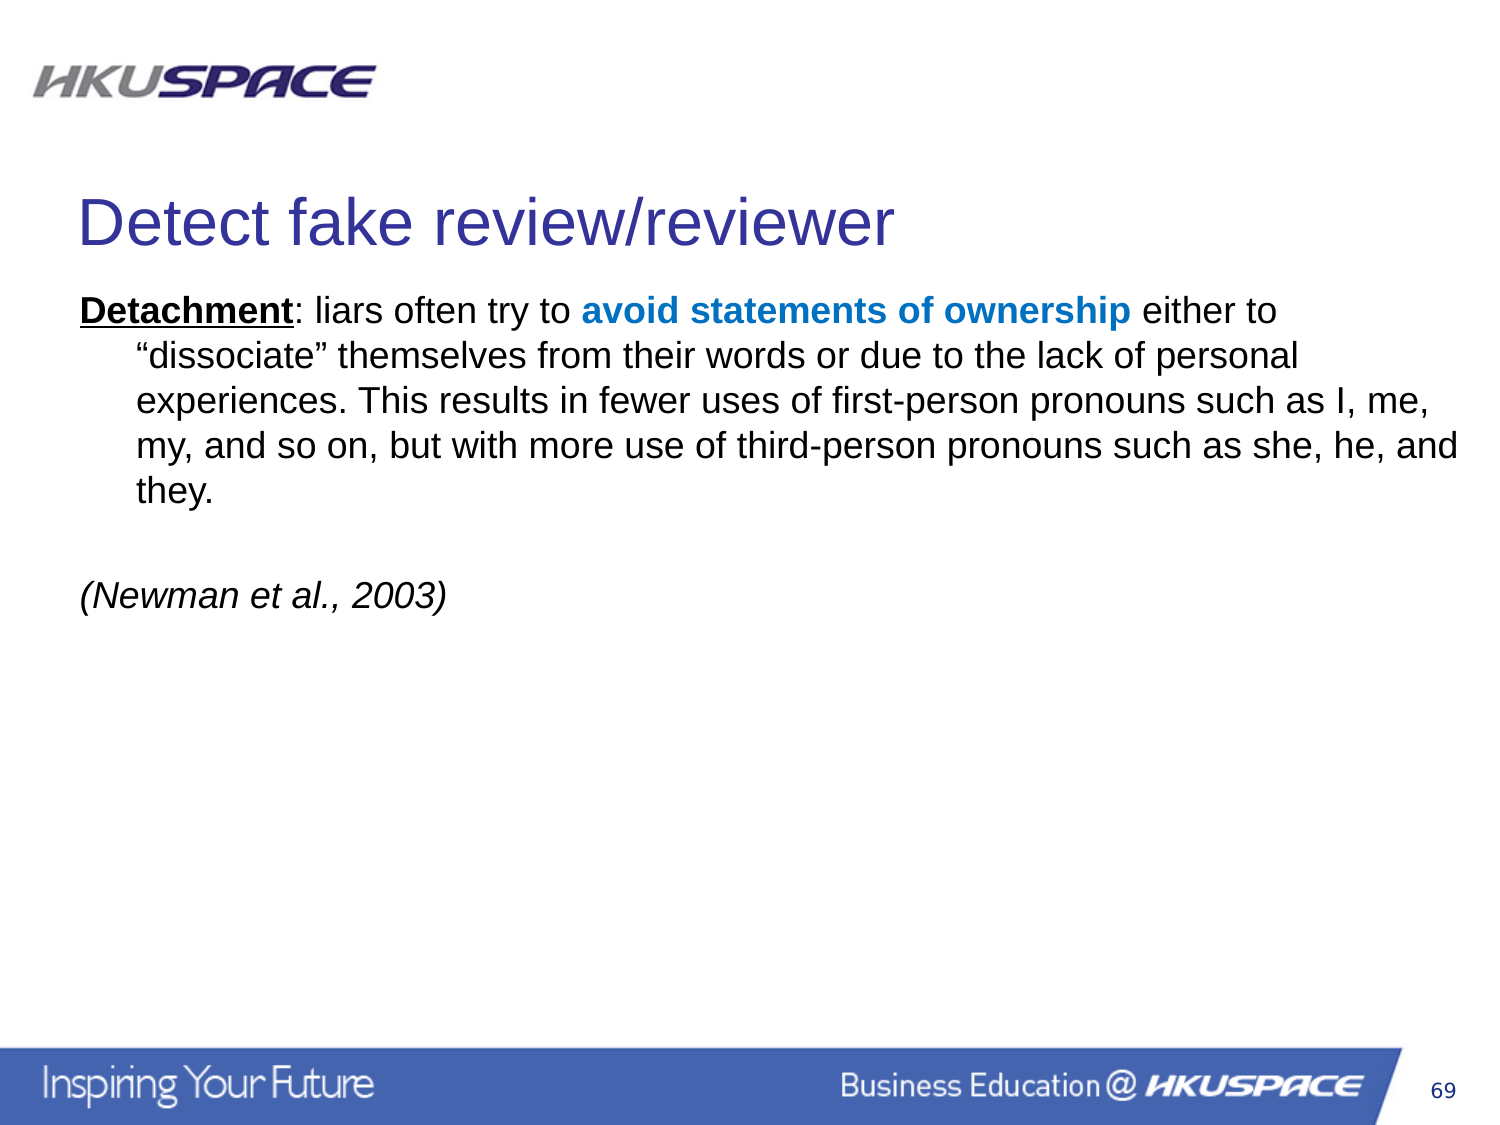

Detect fake review/reviewer
Detachment: liars often try to avoid statements of ownership either to “dissociate” themselves from their words or due to the lack of personal experiences. This results in fewer uses of first-person pronouns such as I, me, my, and so on, but with more use of third-person pronouns such as she, he, and they.

(Newman et al., 2003)

69